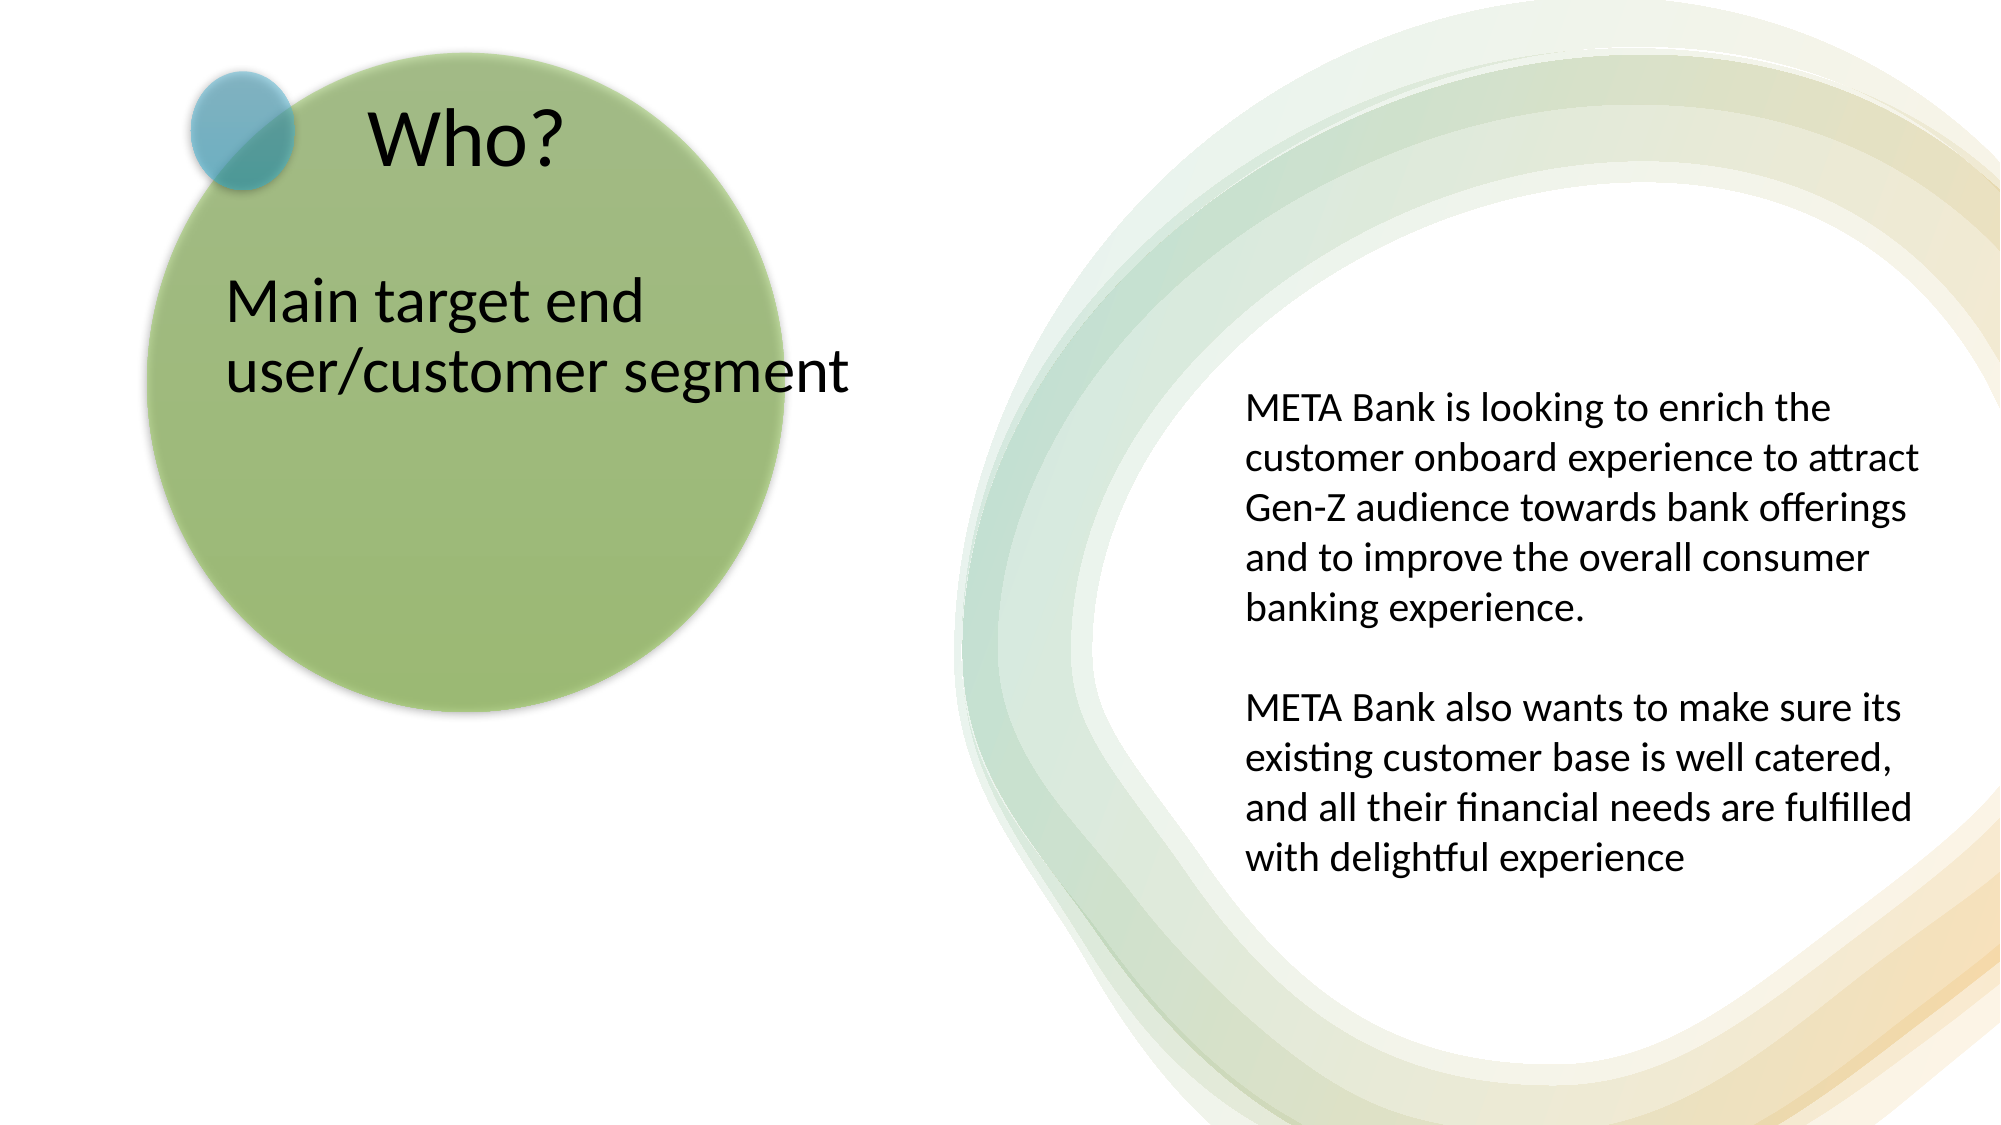

Who?
Main target end user/customer segment

META Bank is looking to enrich the customer onboard experience to attract Gen-Z audience towards bank offerings and to improve the overall consumer banking experience.

META Bank also wants to make sure its existing customer base is well catered, and all their financial needs are fulfilled with delightful experience